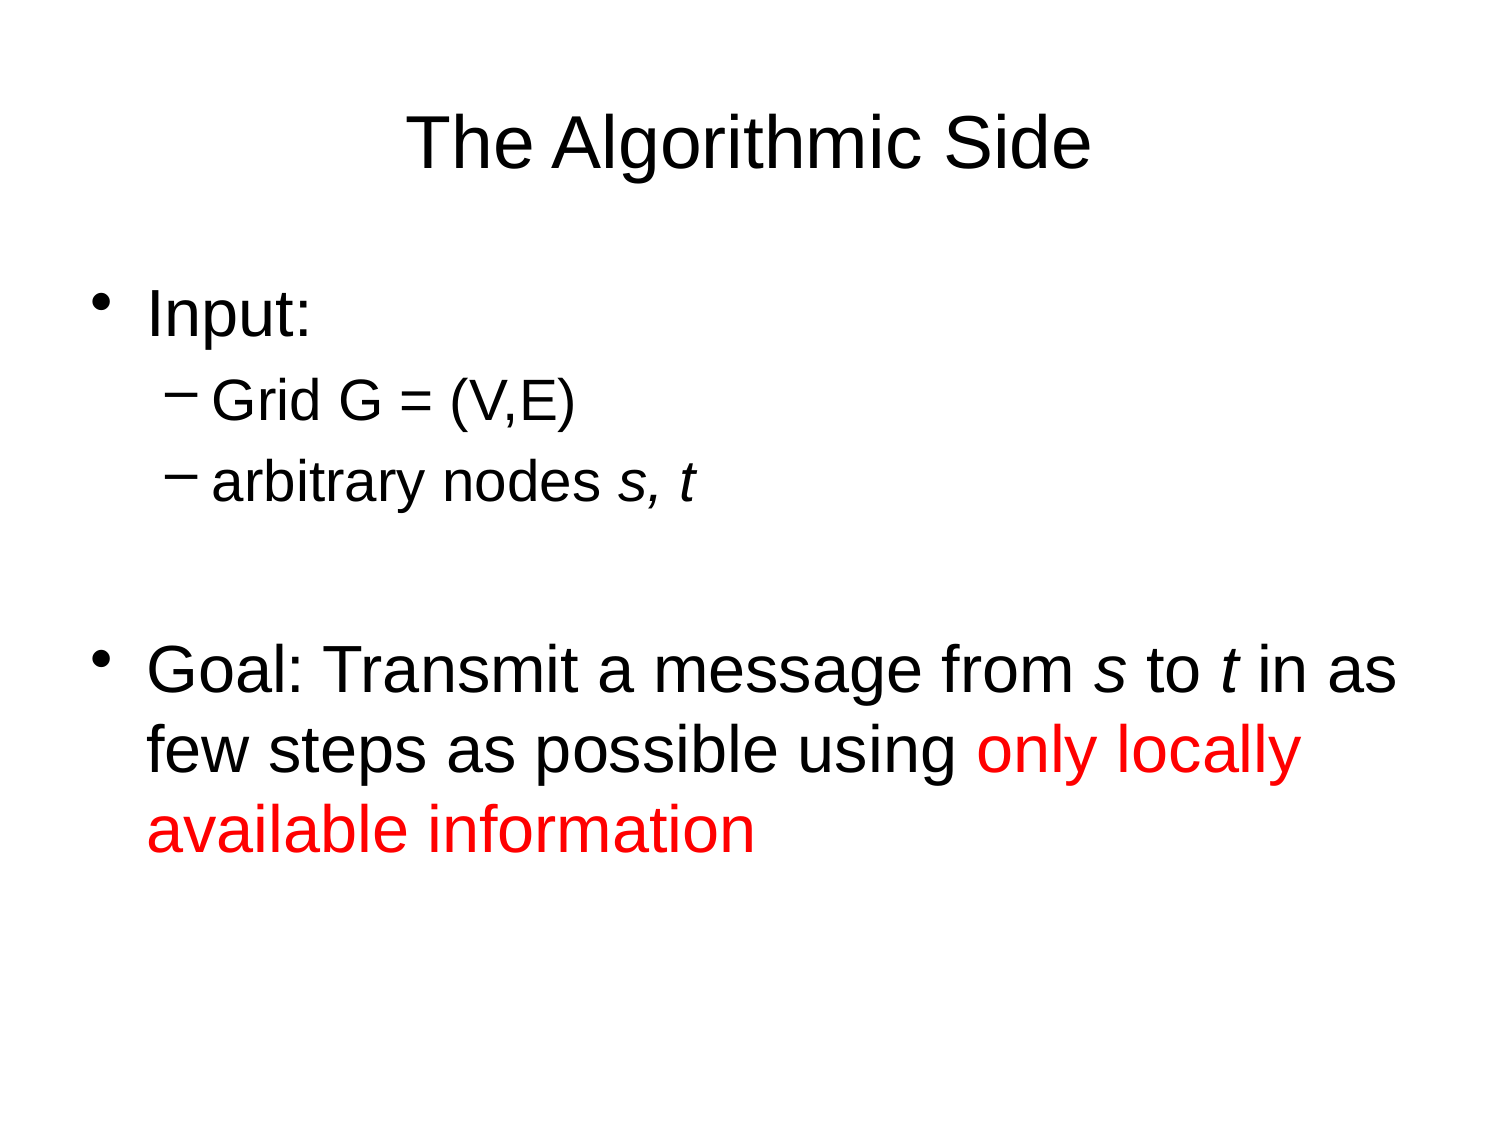

# The Algorithmic Side
Input:
Grid G = (V,E)
arbitrary nodes s, t

Goal: Transmit a message from s to t in as few steps as possible using only locally available information